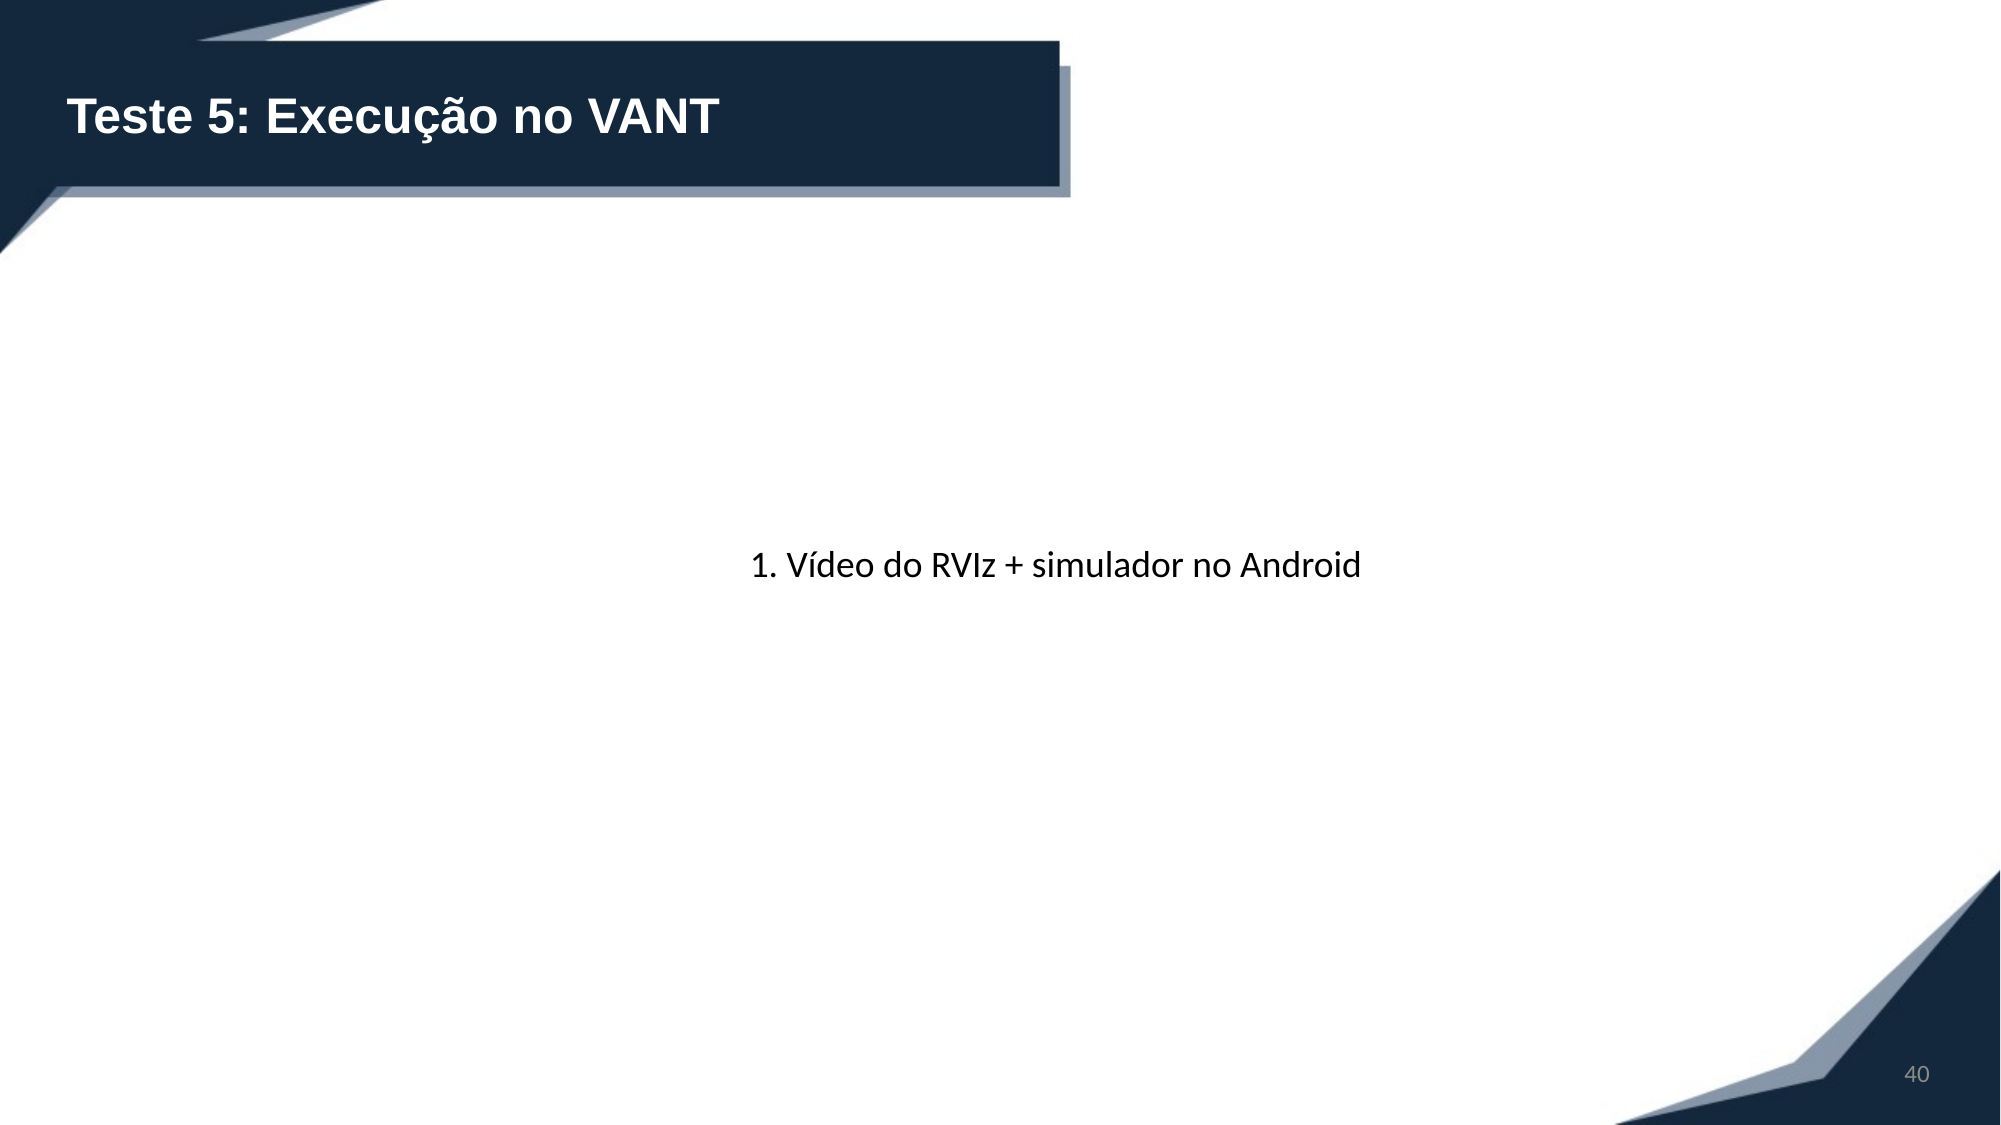

Teste 5: Execução no VANT
1. Vídeo do RVIz + simulador no Android
40